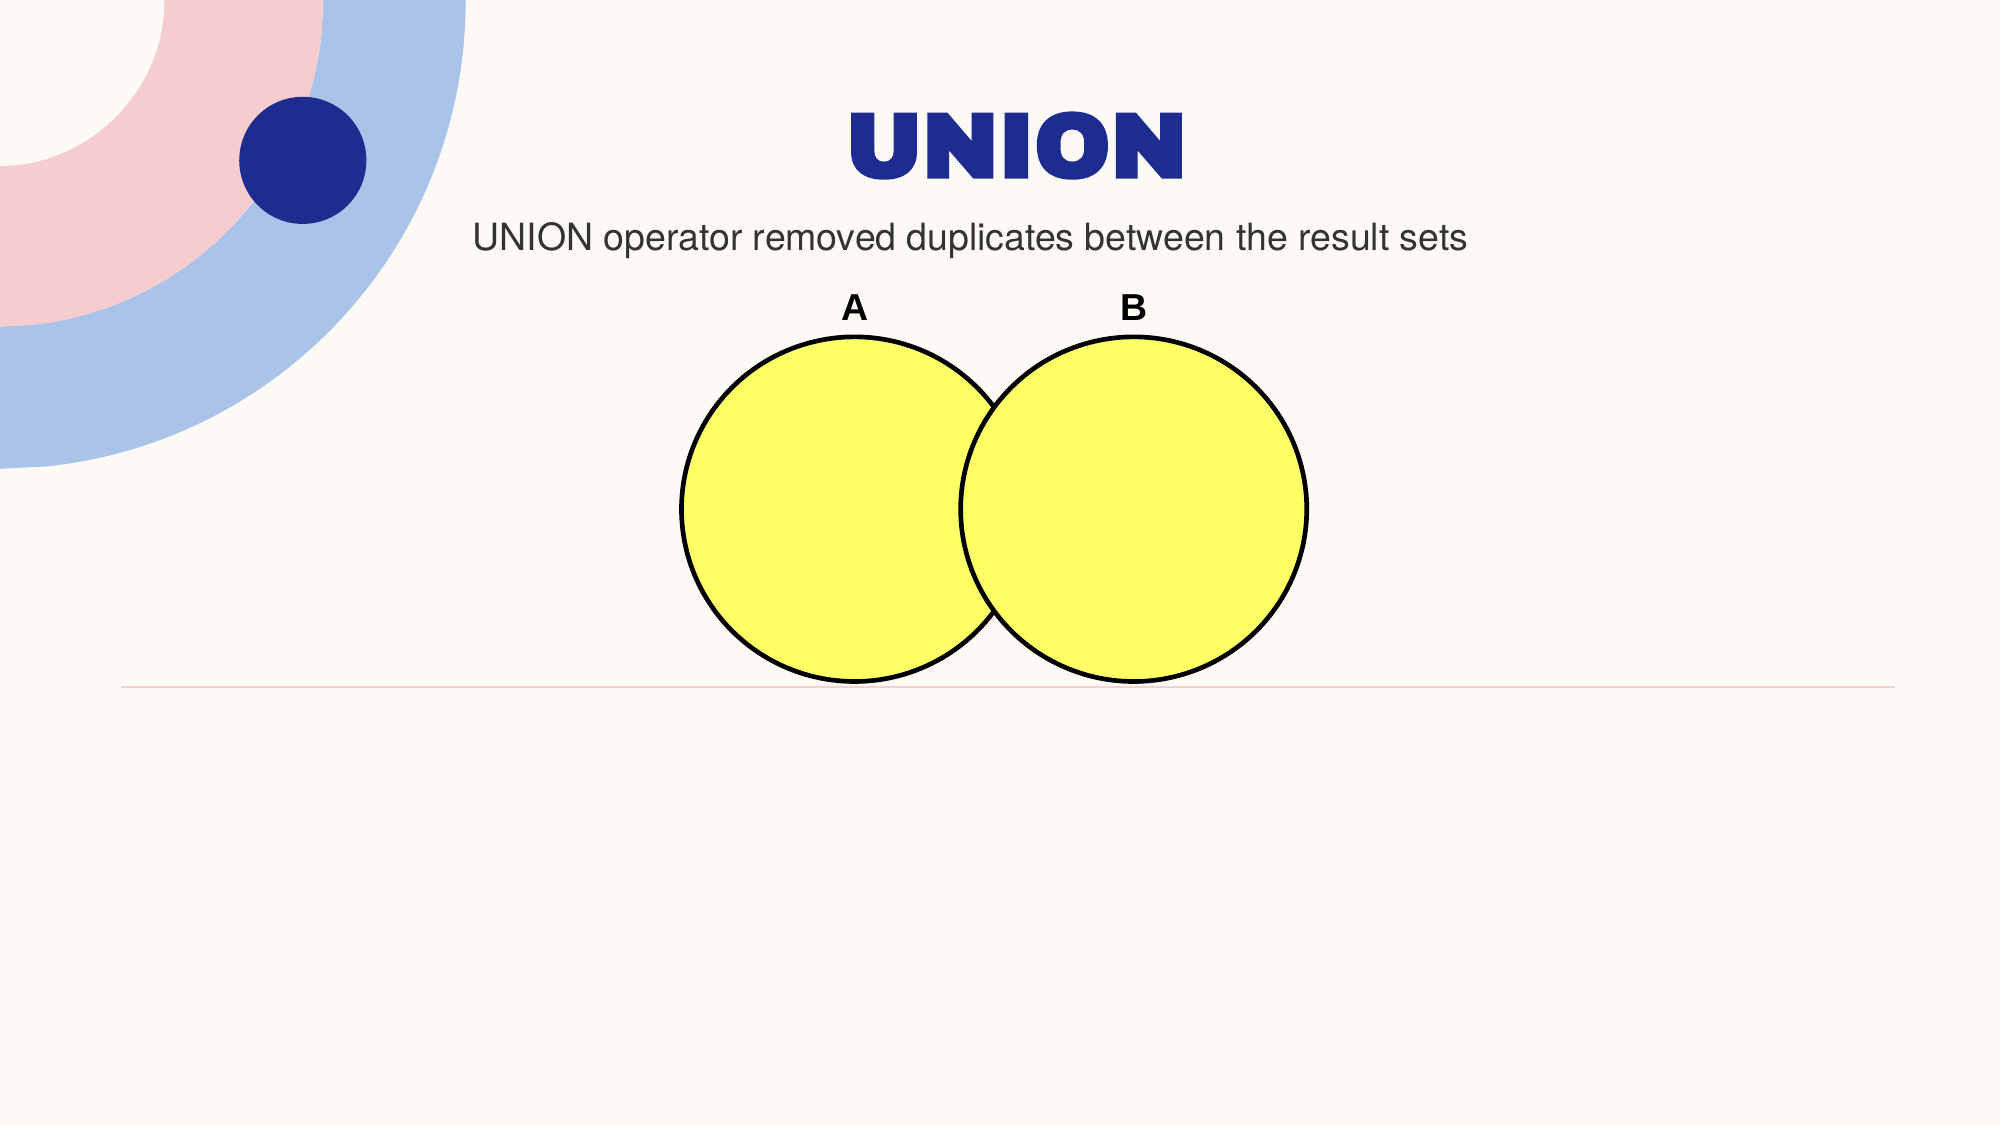

# UNION
UNION operator removed duplicates between the result sets
A
B